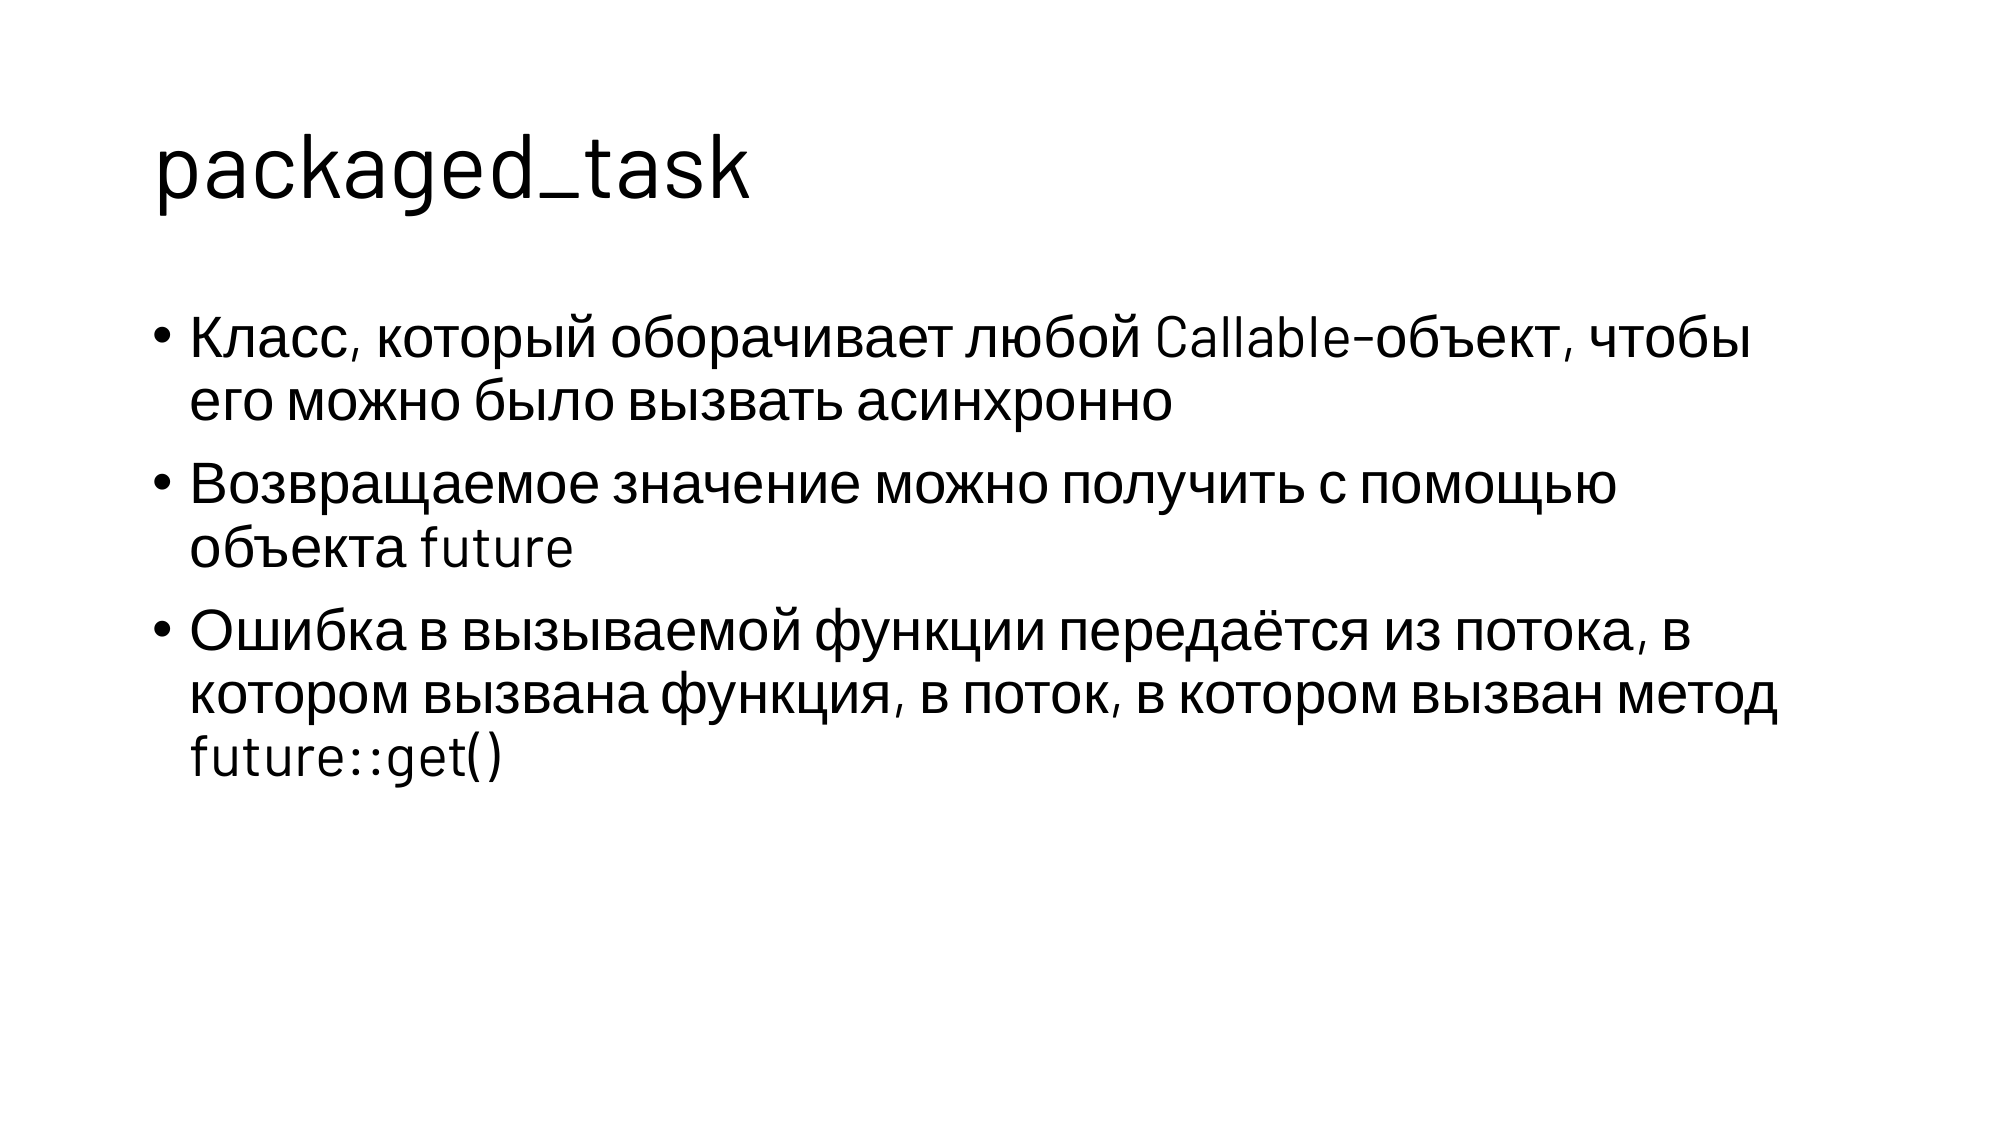

# packaged_task
Класс, который оборачивает любой Callable-объект, чтобы его можно было вызвать асинхронно
Возвращаемое значение можно получить с помощью объекта future
Ошибка в вызываемой функции передаётся из потока, в котором вызвана функция, в поток, в котором вызван метод future::get()